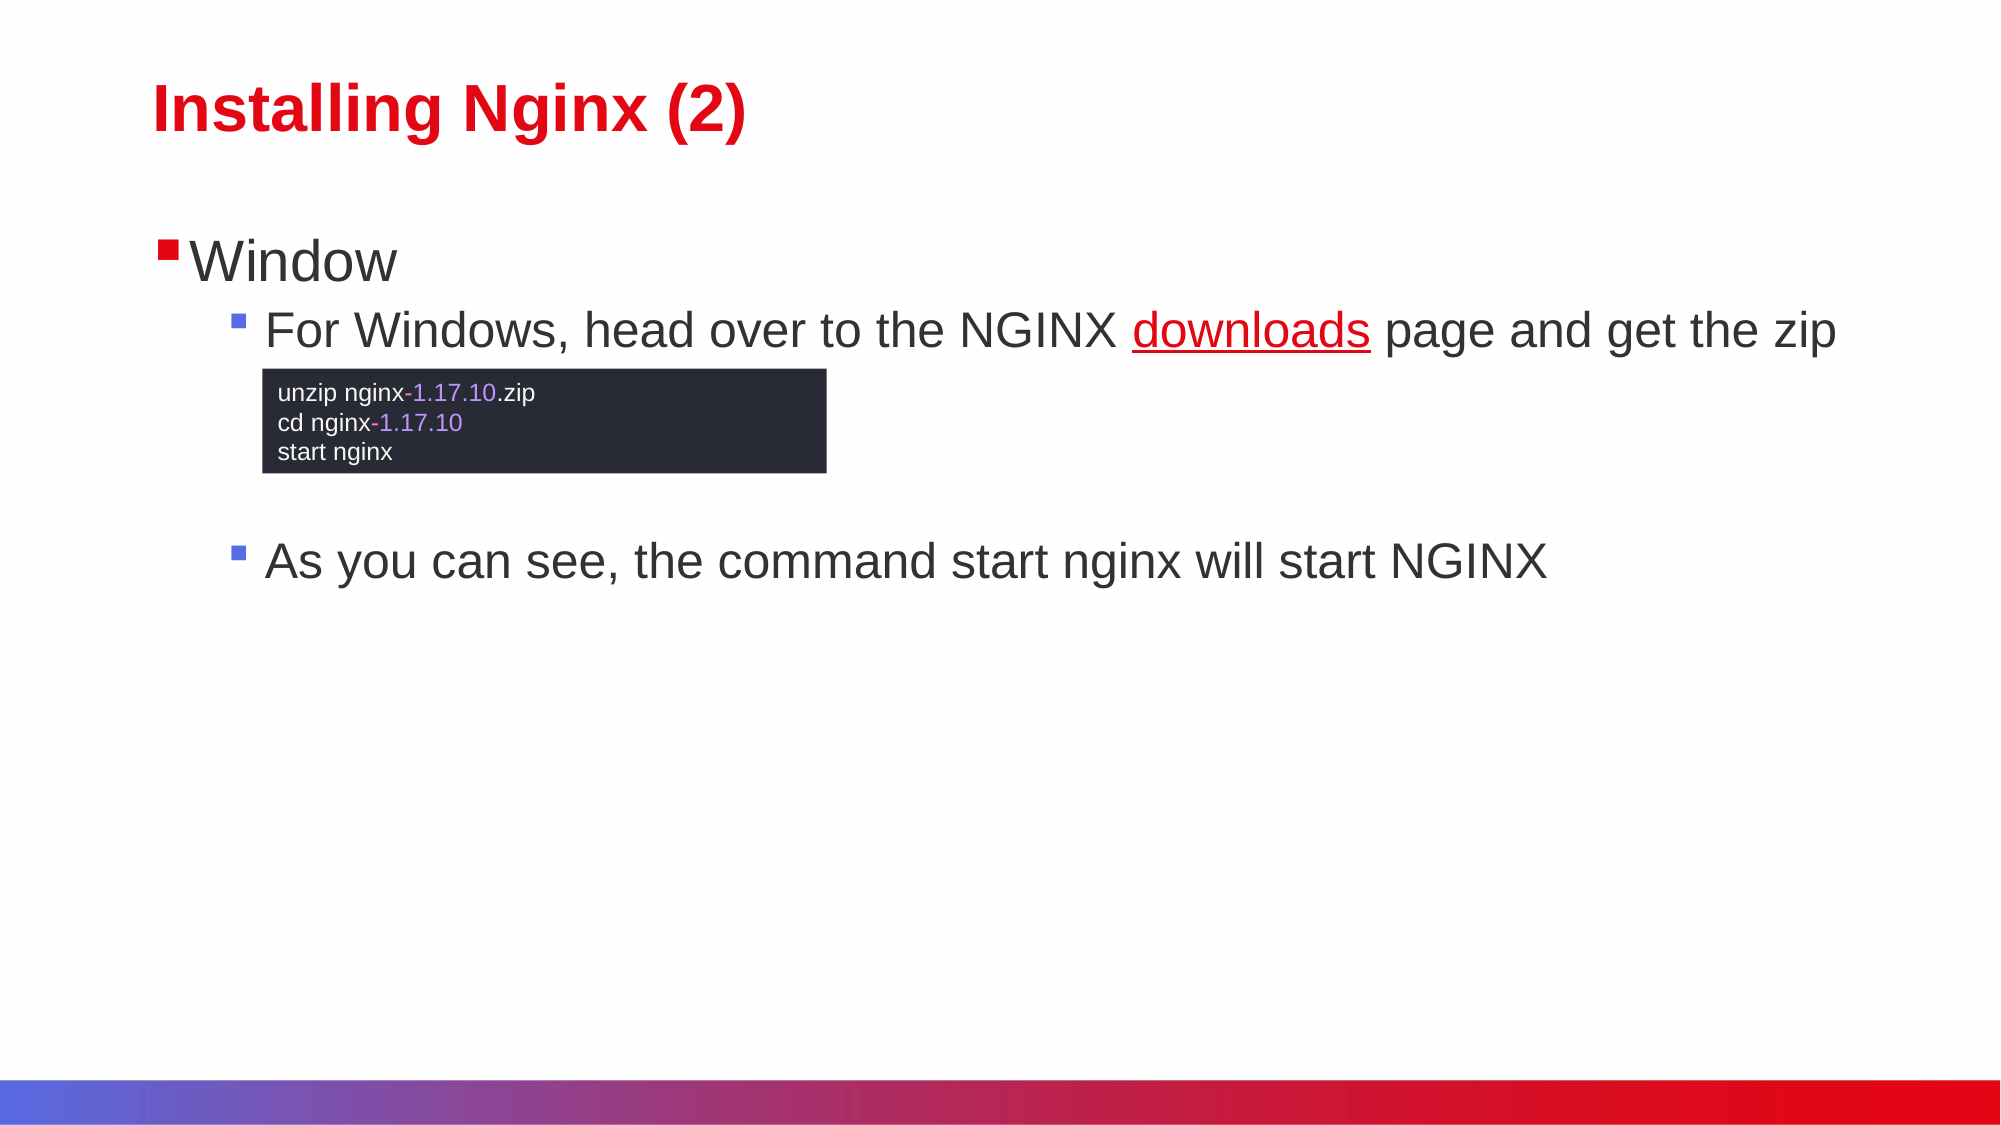

# Installing Nginx (2)
Window
For Windows, head over to the NGINX downloads page and get the zip

As you can see, the command start nginx will start NGINX

unzip nginx-1.17.10.zip
cd nginx-1.17.10
start nginx